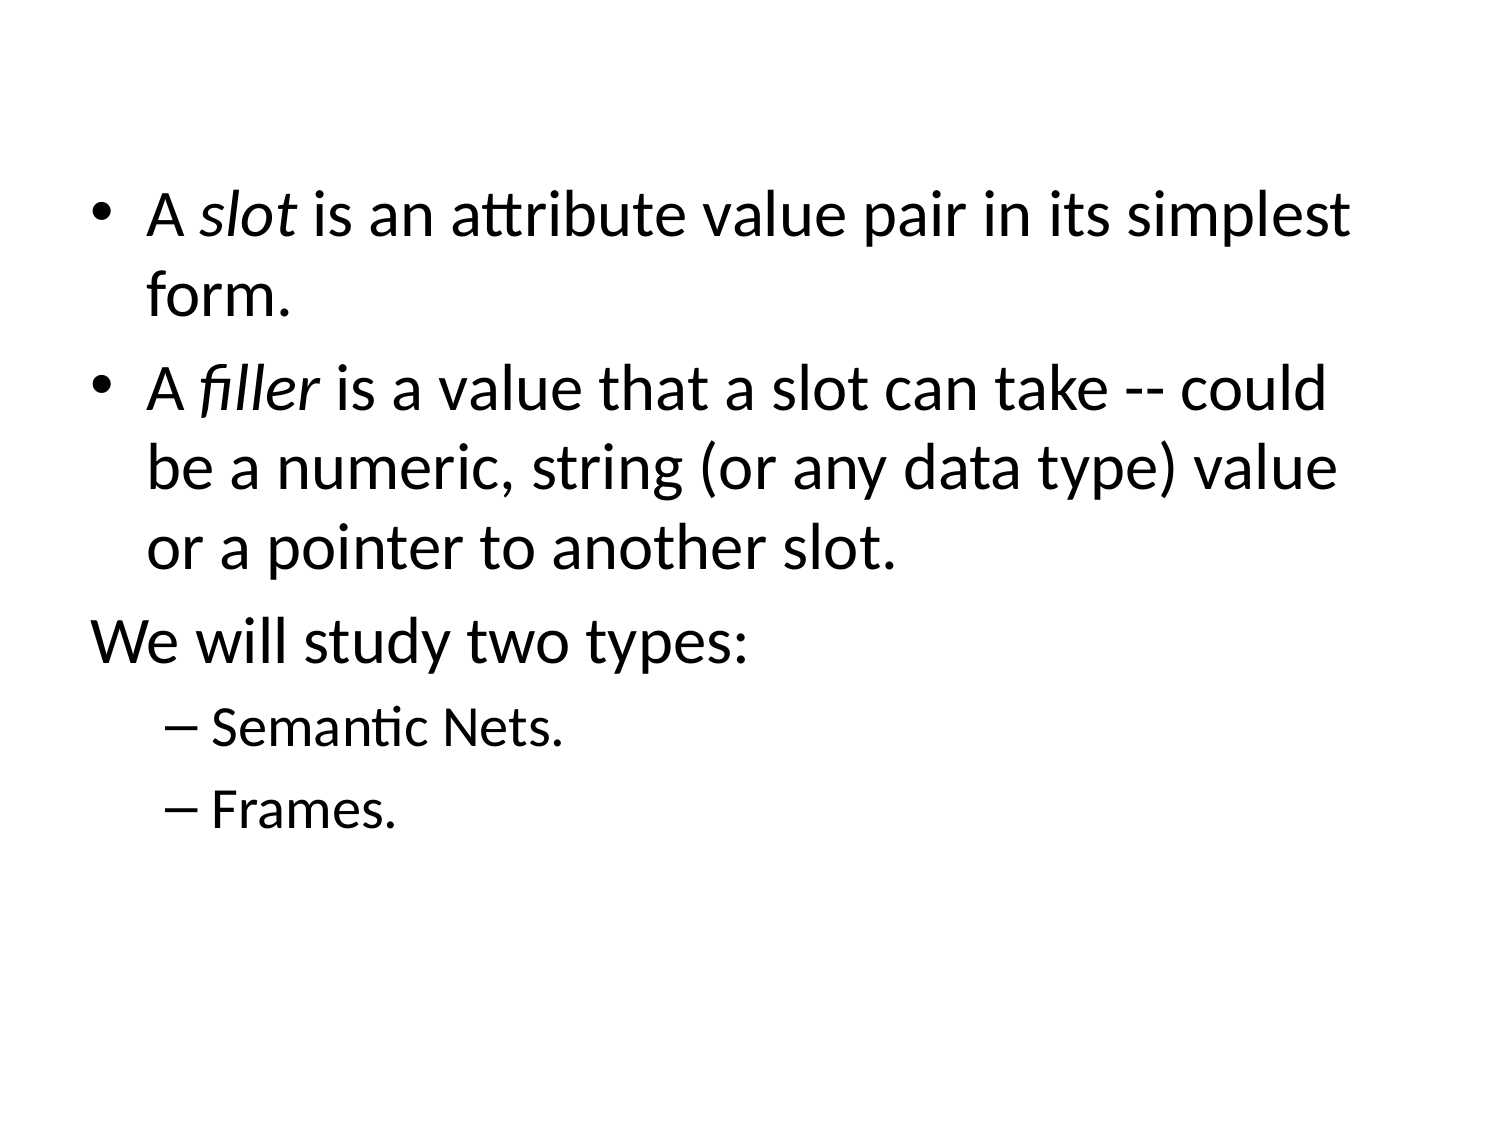

A slot is an attribute value pair in its simplest form.
A filler is a value that a slot can take -- could be a numeric, string (or any data type) value or a pointer to another slot.
We will study two types:
Semantic Nets.
Frames.